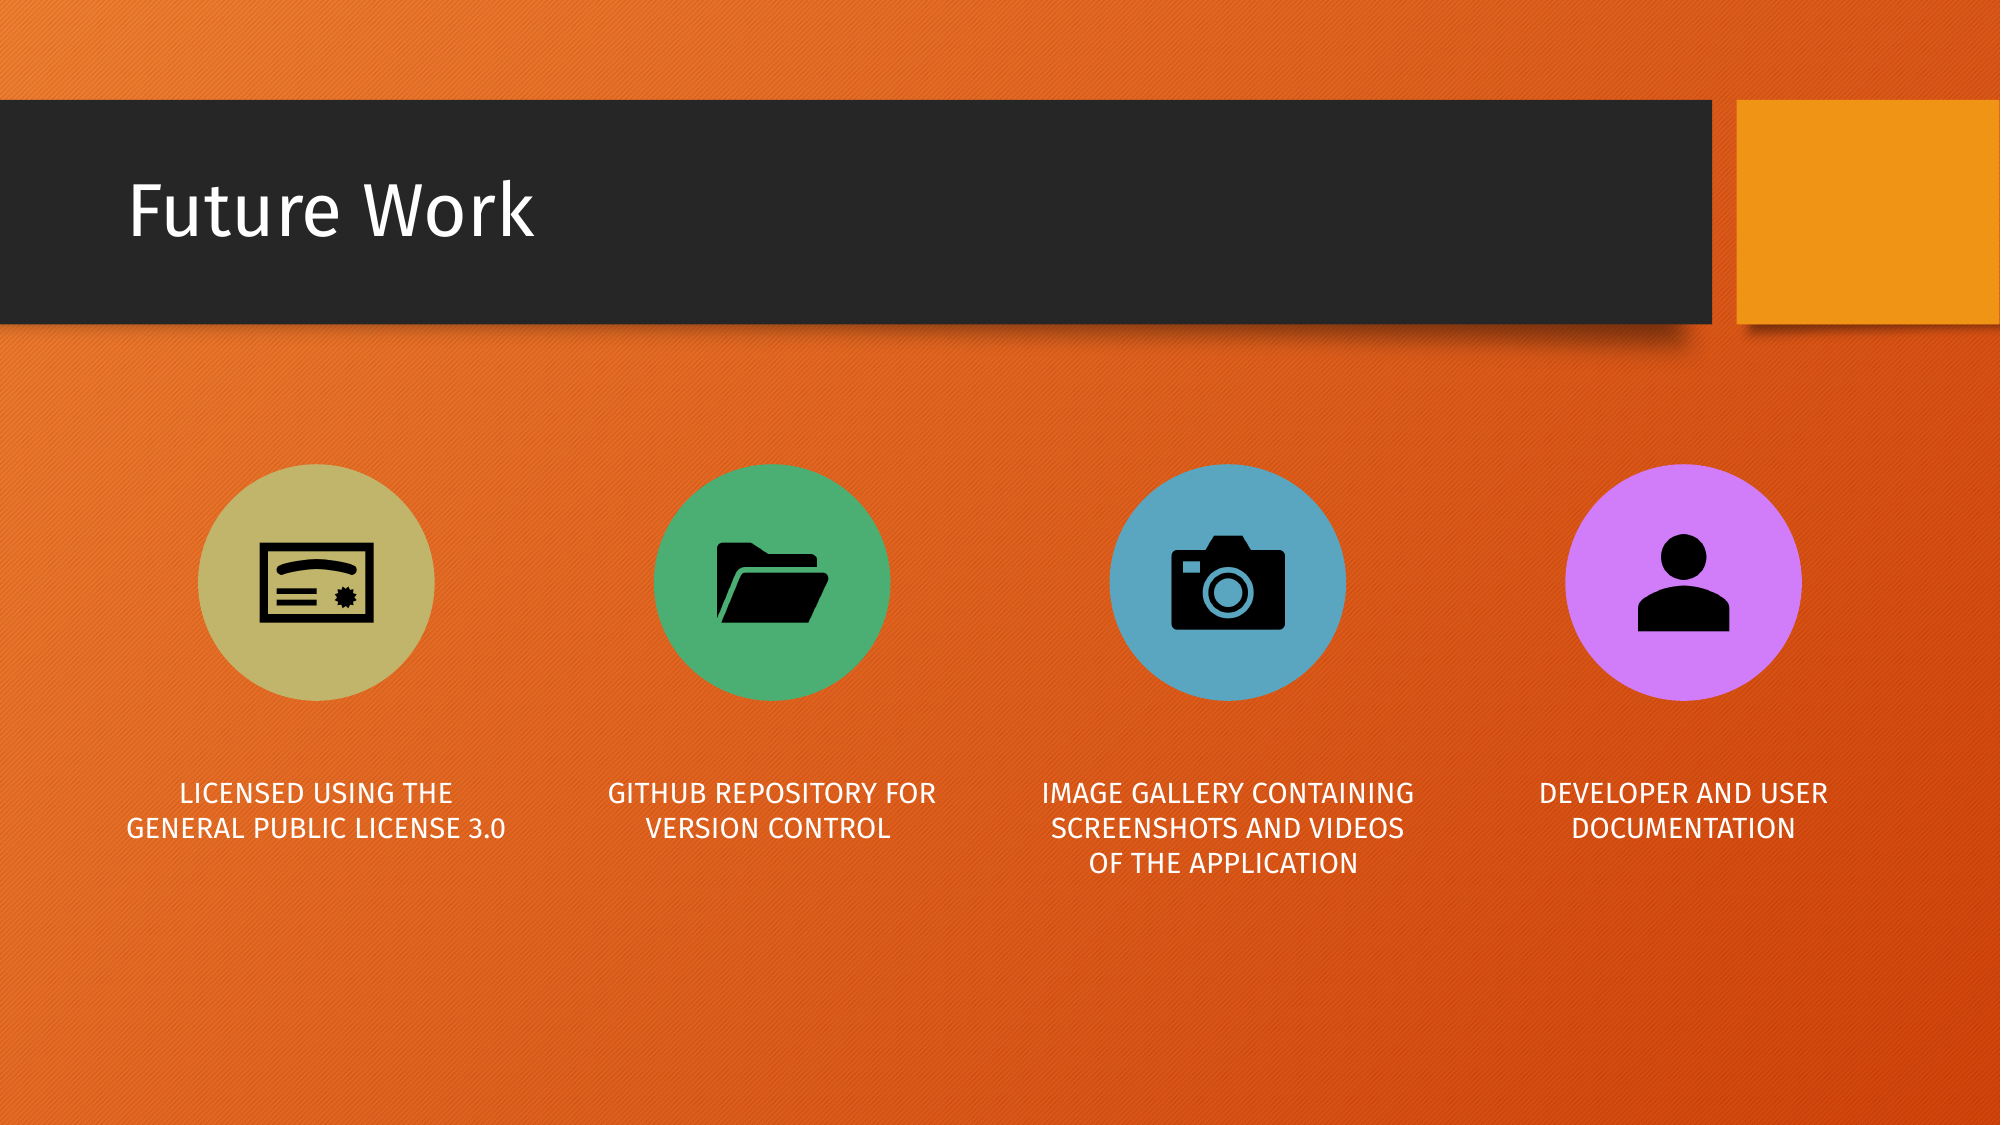

# Future Work
Licensed using the General Public License 3.0
GitHub repository for version control
Image gallery containing screenshots and videos of the application
developer and user documentation